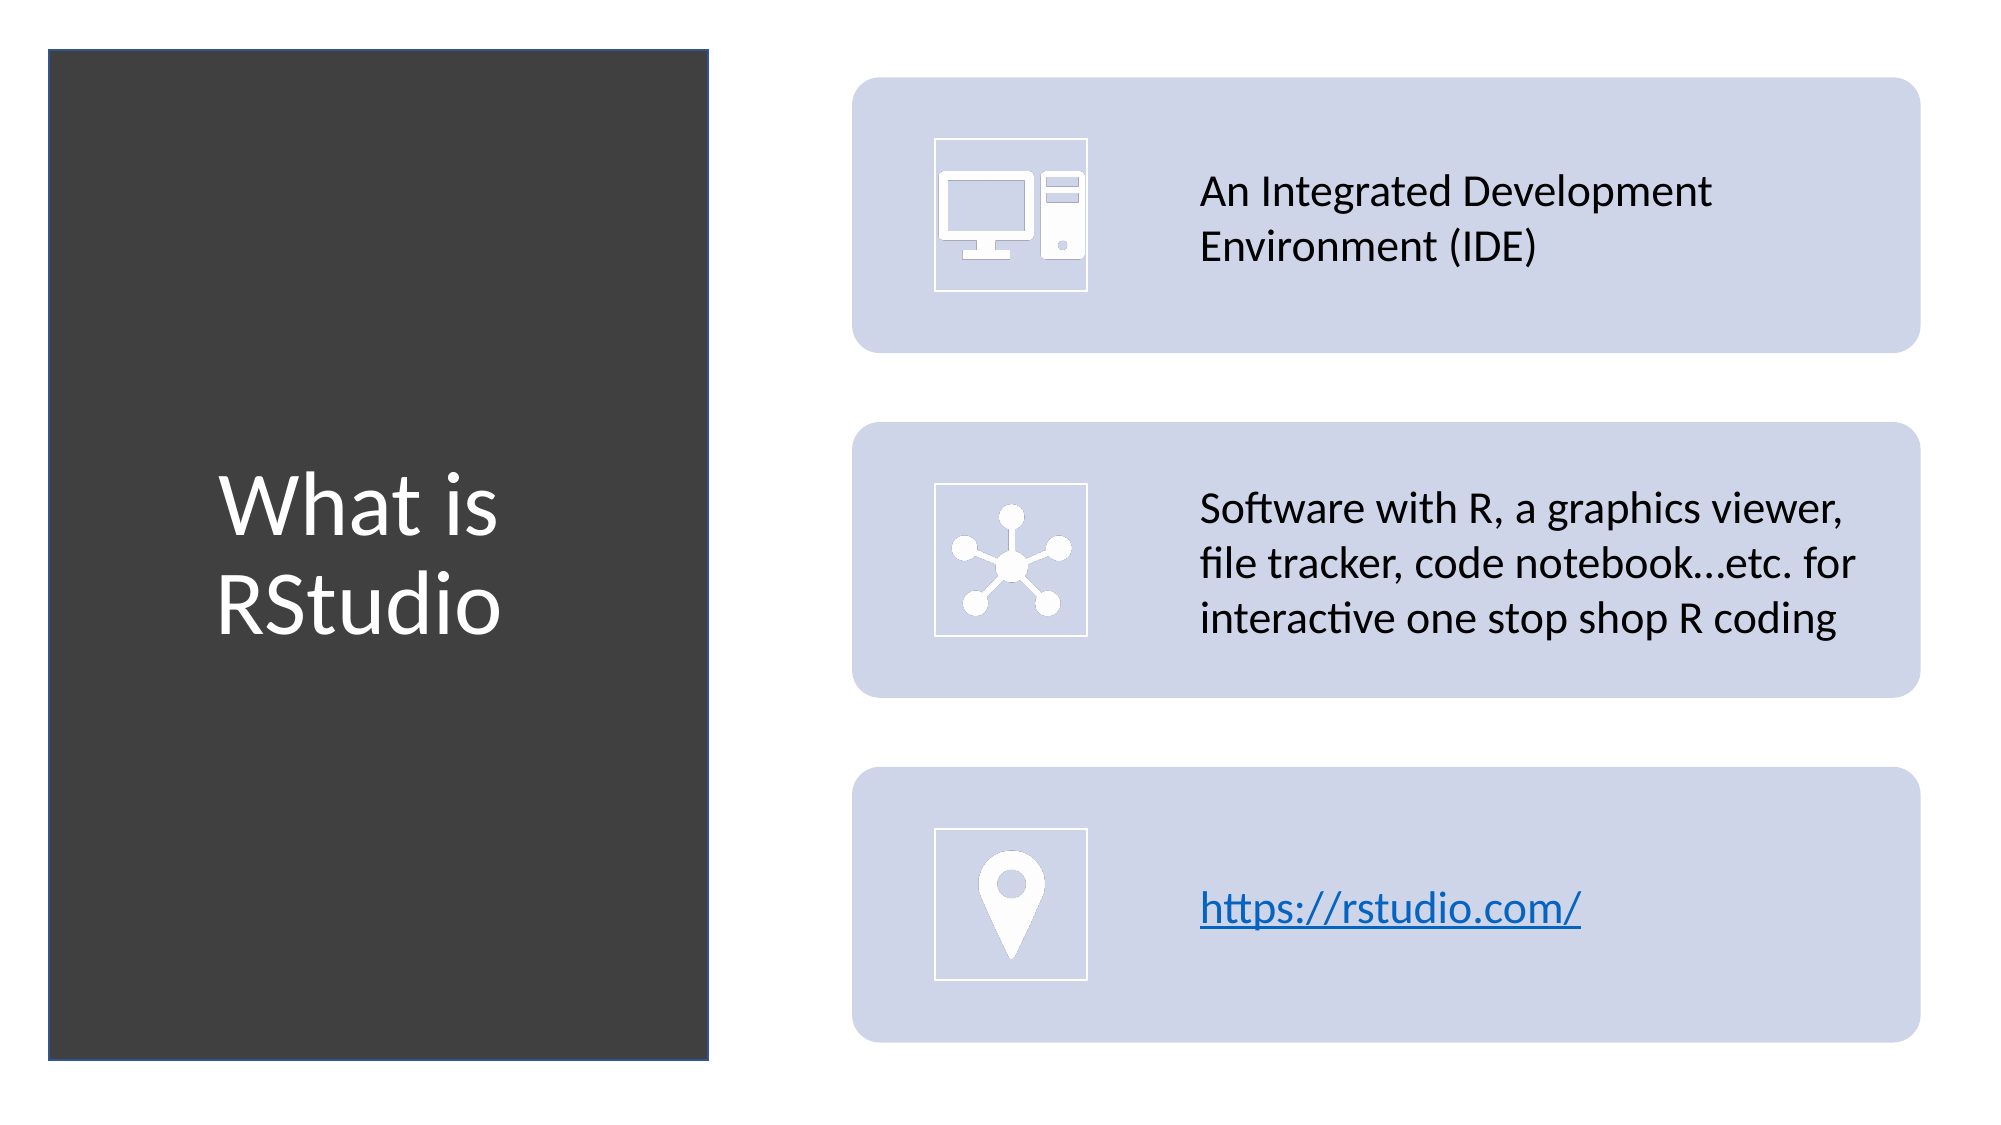

An Integrated Development Environment (IDE)
Software with R, a graphics viewer, file tracker, code notebook…etc. for interactive one stop shop R coding
https://rstudio.com/
# What is RStudio